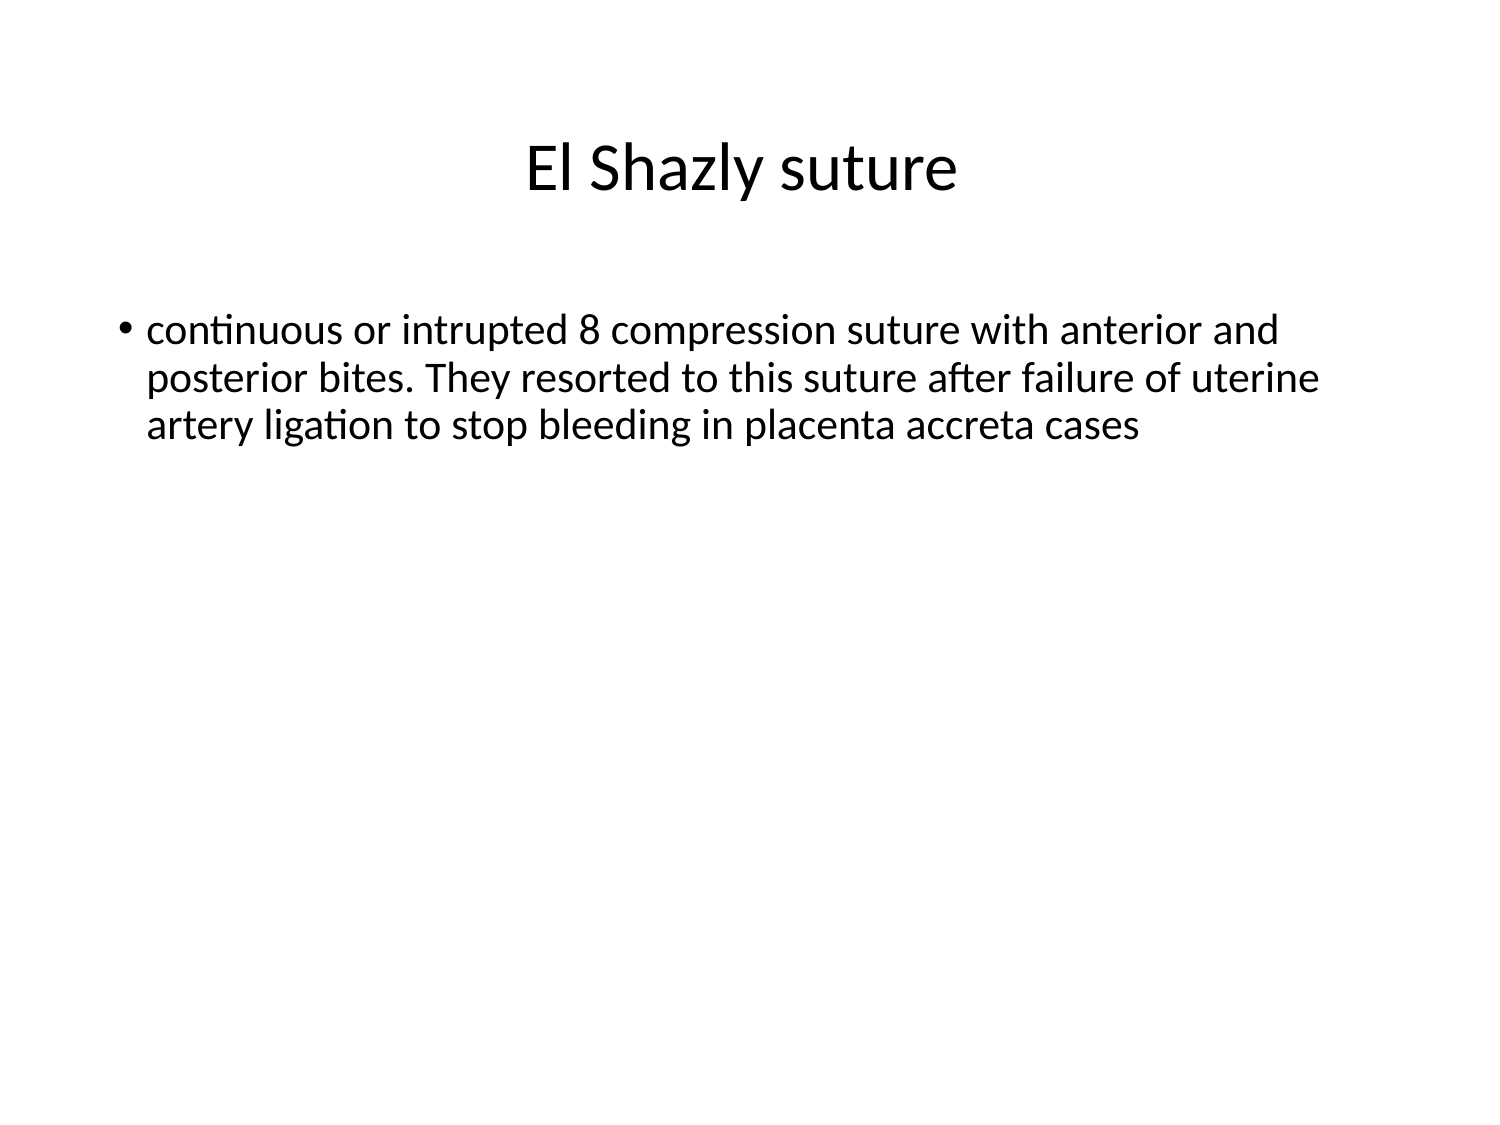

# El Shazly suture
continuous or intrupted 8 compression suture with anterior and posterior bites. They resorted to this suture after failure of uterine artery ligation to stop bleeding in placenta accreta cases